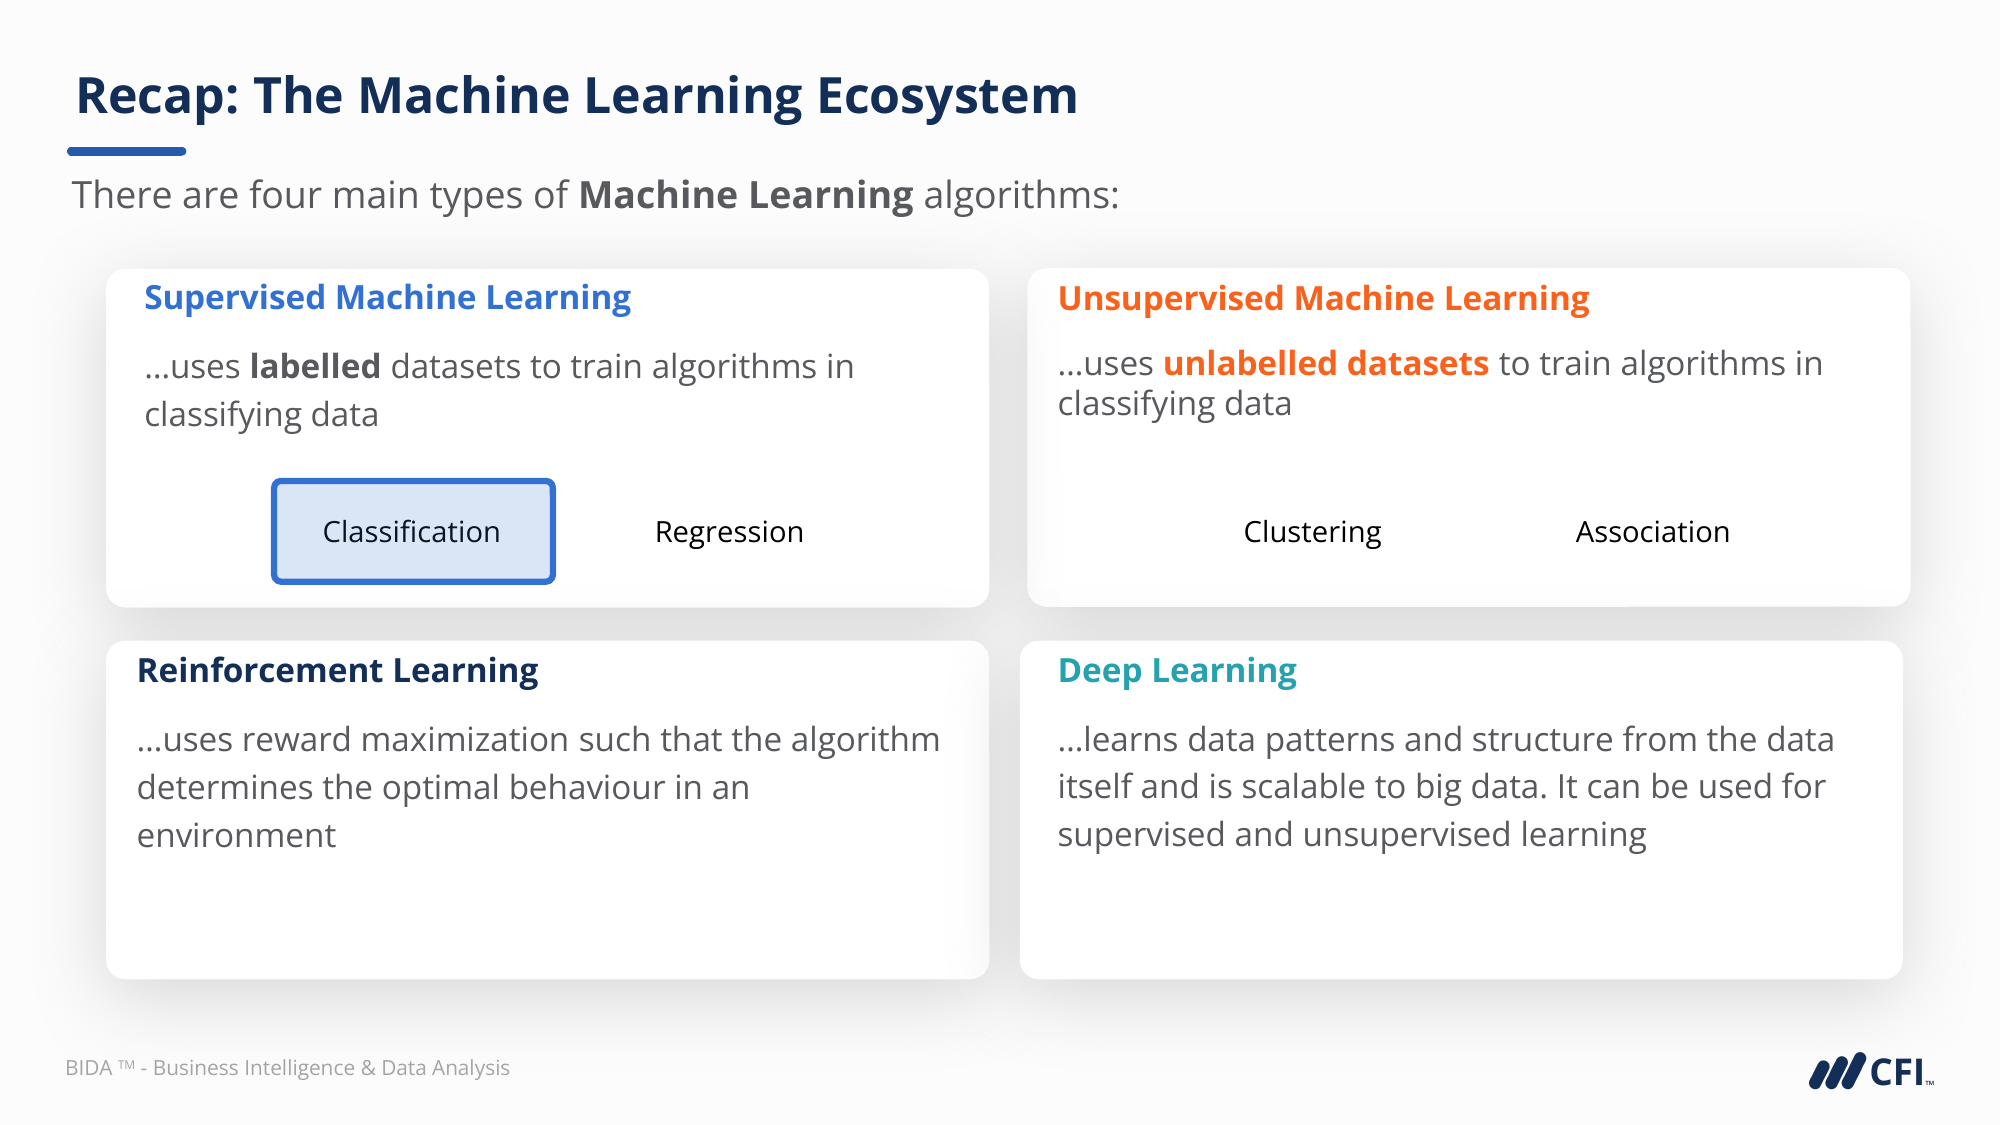

# Recap: The Machine Learning Ecosystem
There are four main types of Machine Learning algorithms:
Supervised Machine Learning
…uses labelled datasets to train algorithms in classifying data

Unsupervised Machine Learning
…uses unlabelled datasets to train algorithms in classifying data

Classification
Regression
Clustering
Association

Deep Learning
…learns data patterns and structure from the data itself and is scalable to big data. It can be used for supervised and unsupervised learning
Reinforcement Learning
…uses reward maximization such that the algorithm determines the optimal behaviour in an environment